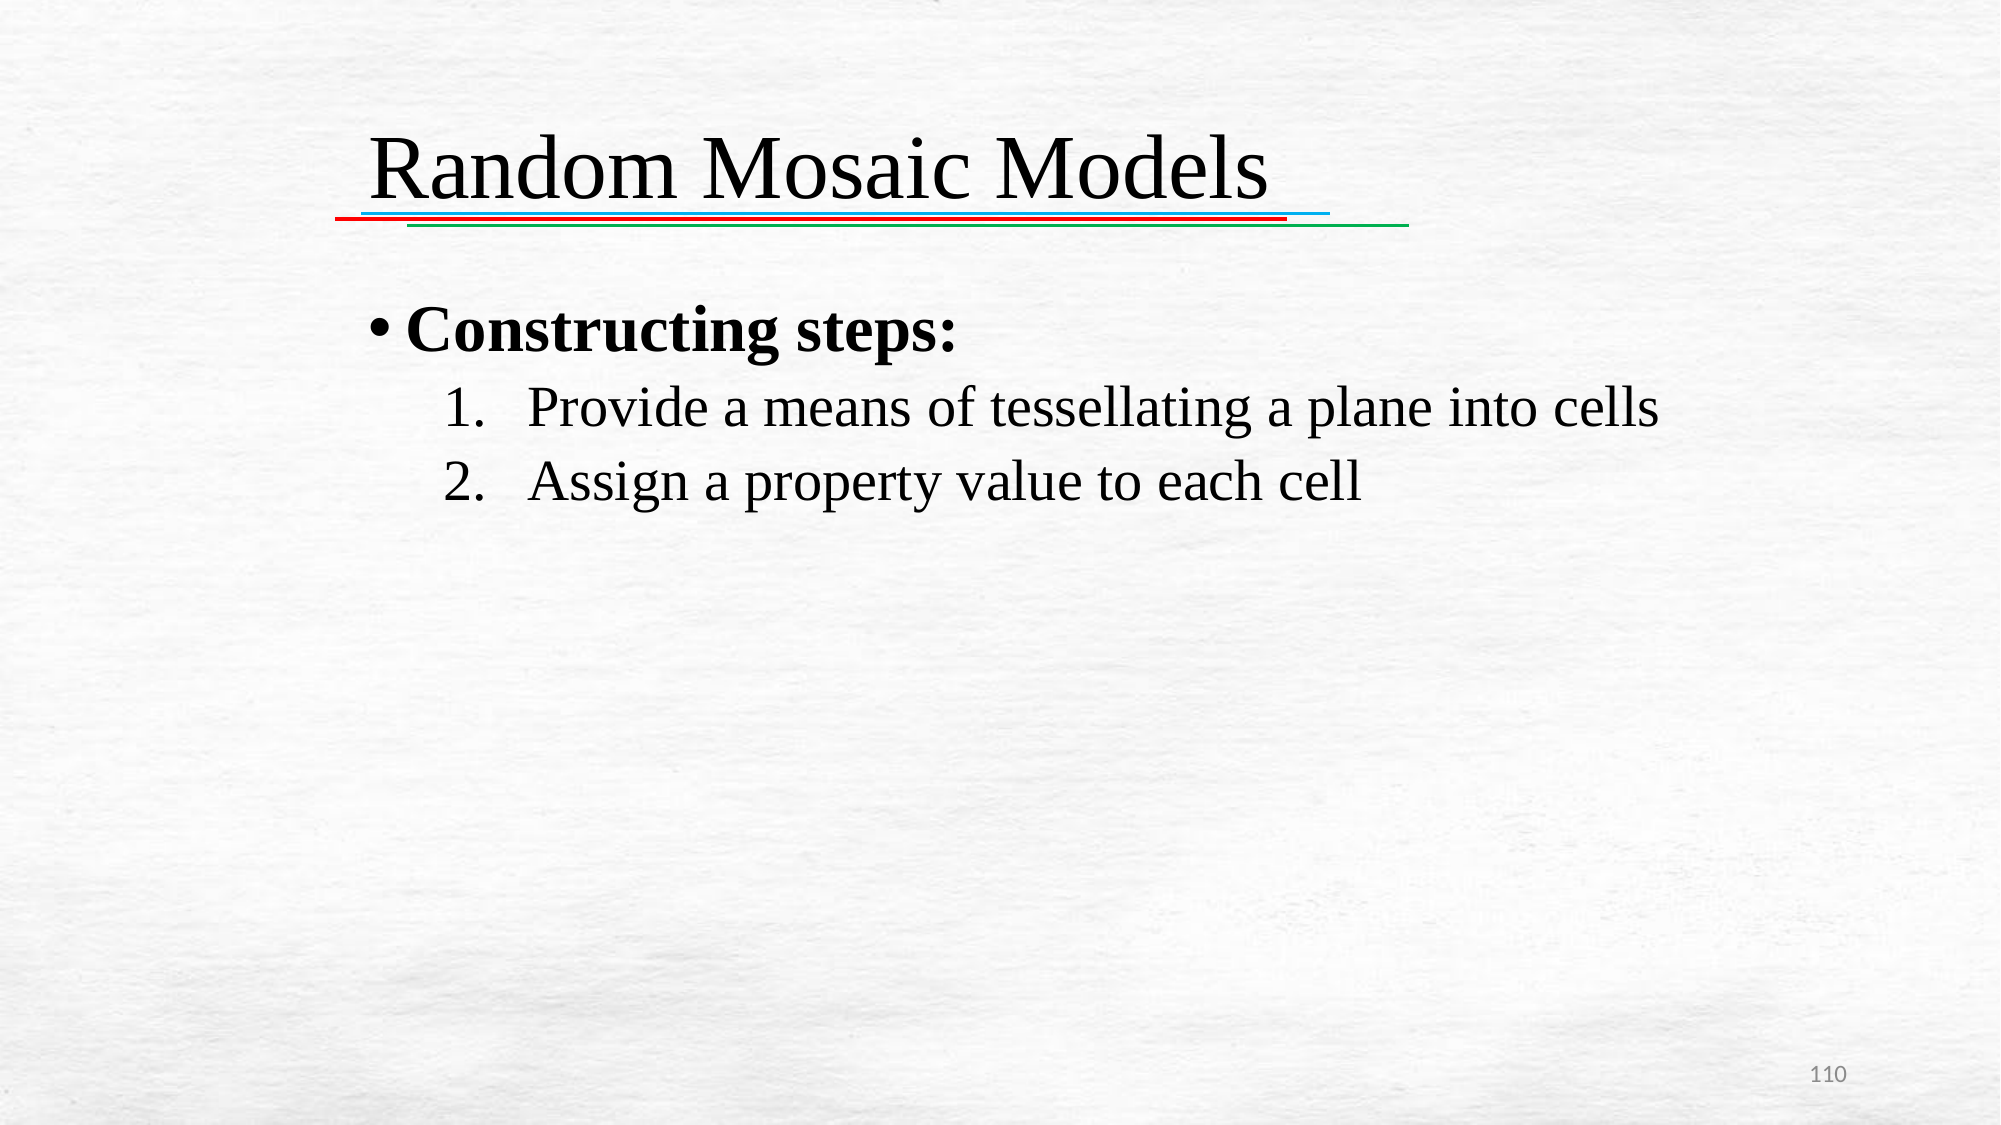

# Random Mosaic Models
Constructing steps:
Provide a means of tessellating a plane into cells
Assign a property value to each cell
110